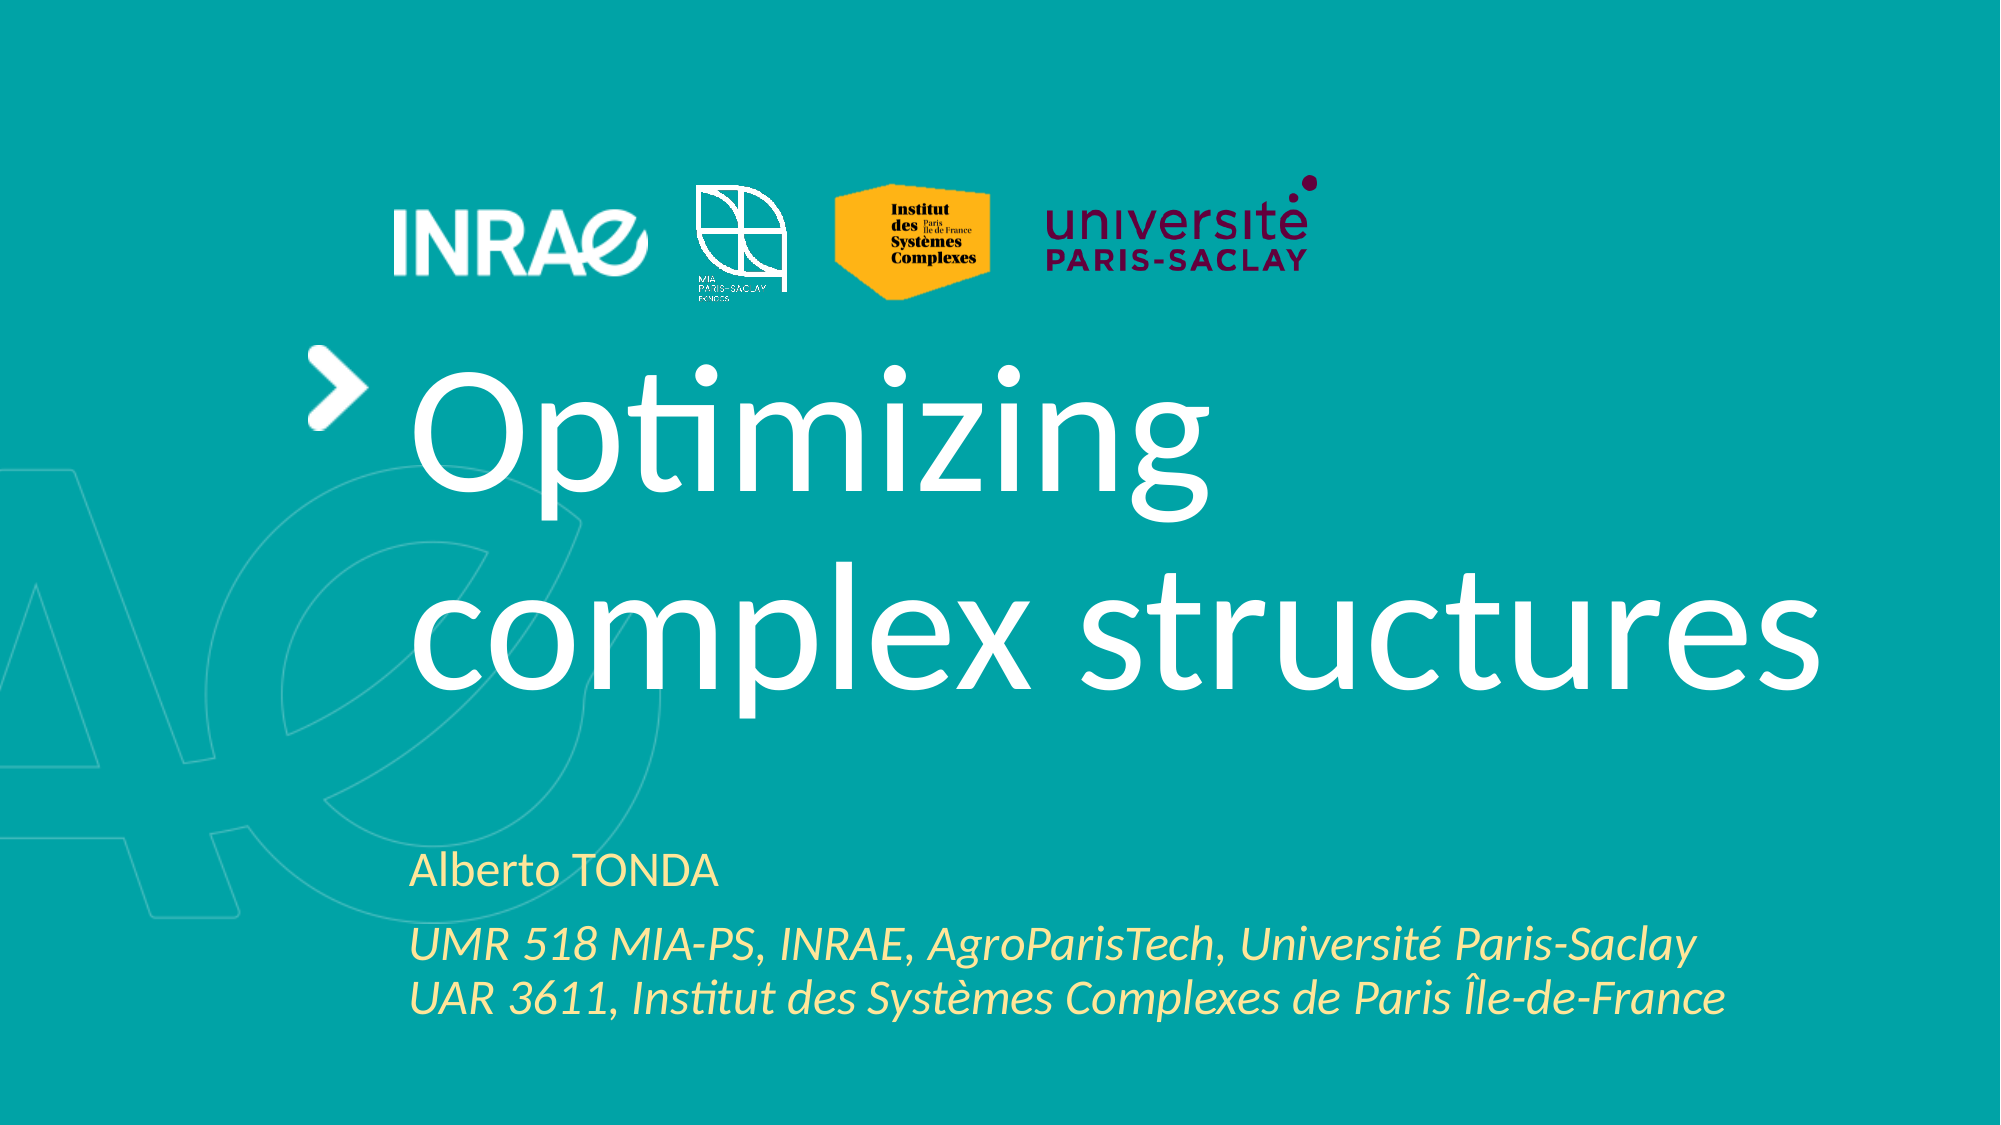

# Optimizing complex structures
Alberto TONDA
UMR 518 MIA-PS, INRAE, AgroParisTech, Université Paris-Saclay
UAR 3611, Institut des Systèmes Complexes de Paris Île-de-France